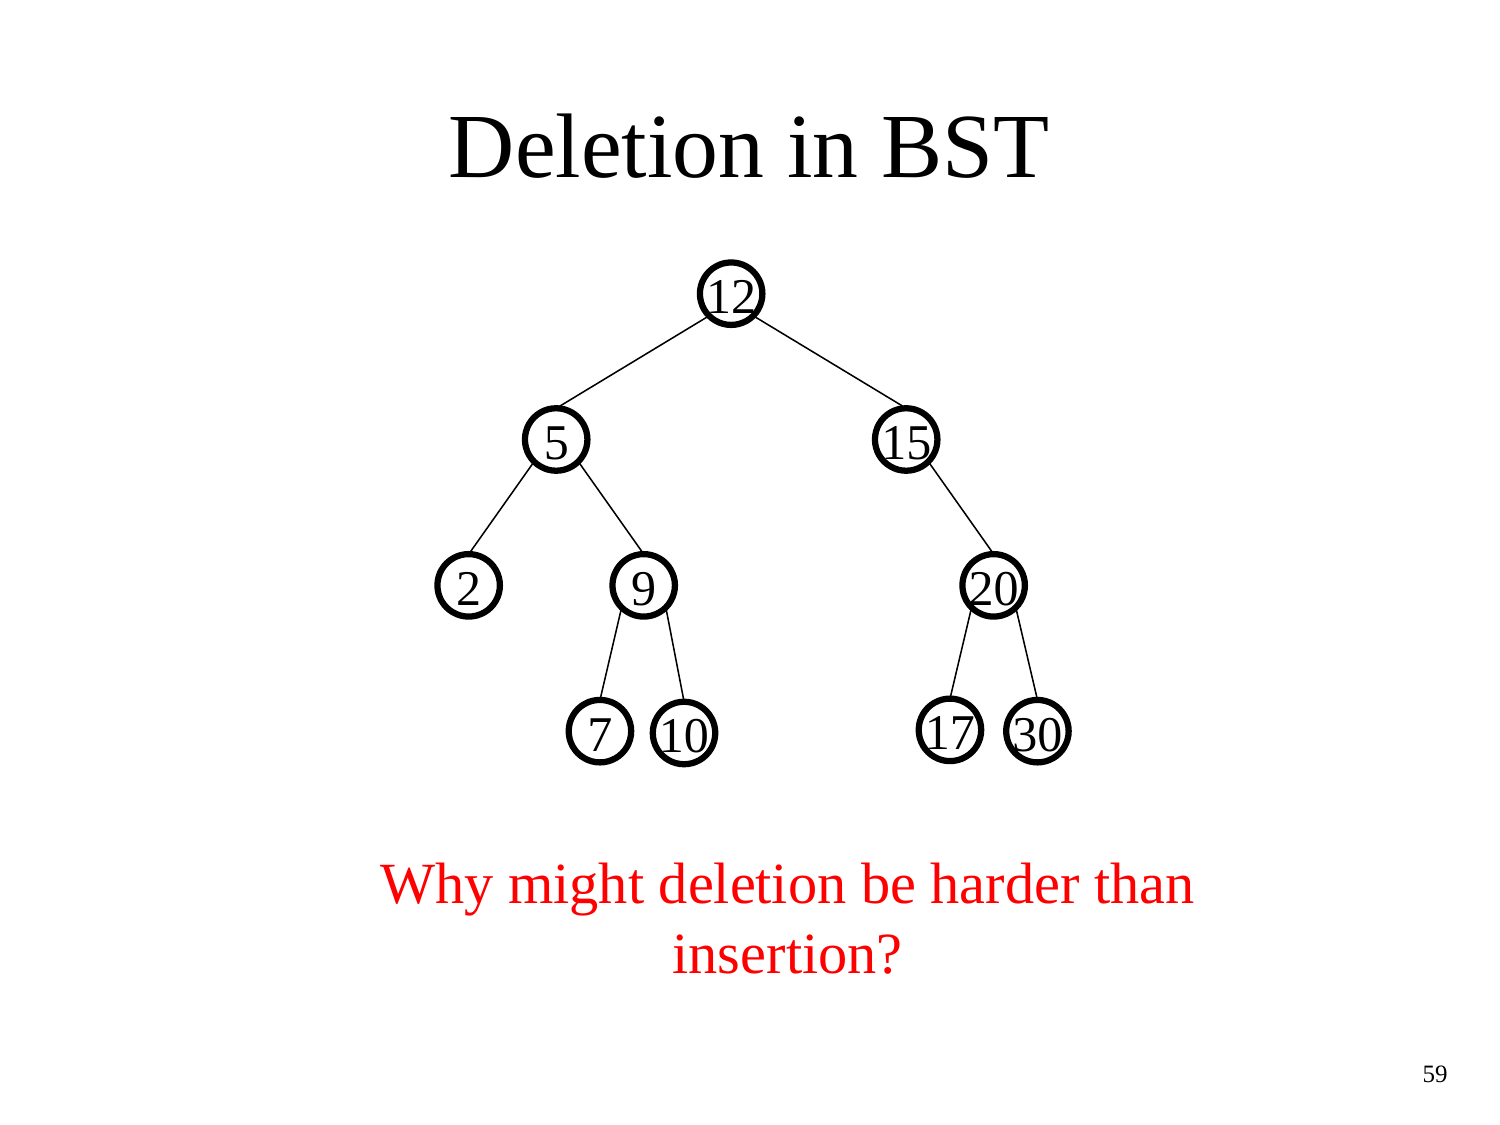

# Deletion in BST
12
5
15
2
9
20
17
7
30
10
Why might deletion be harder than insertion?
59